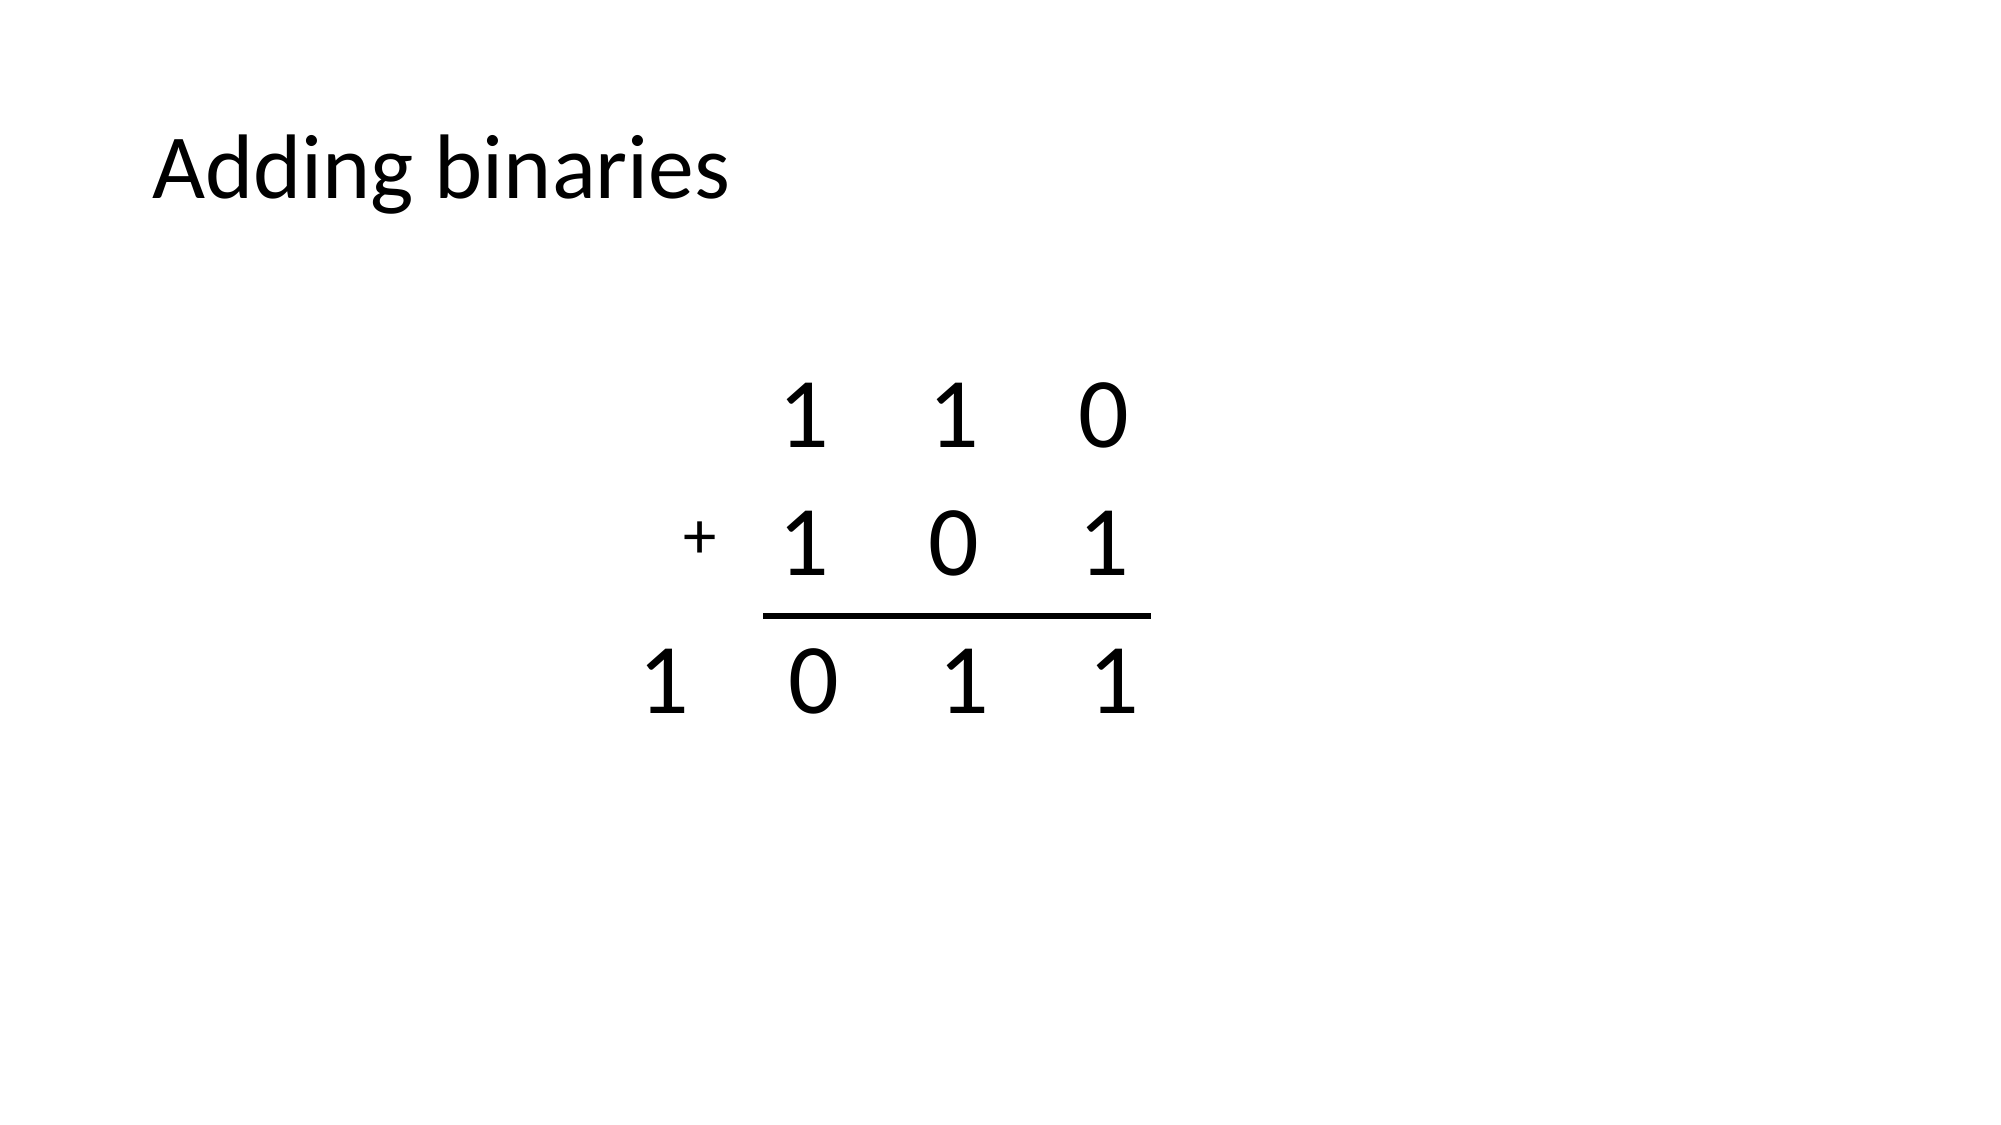

# Adding binaries
1	0
1	0	1
+
1	0	1	1